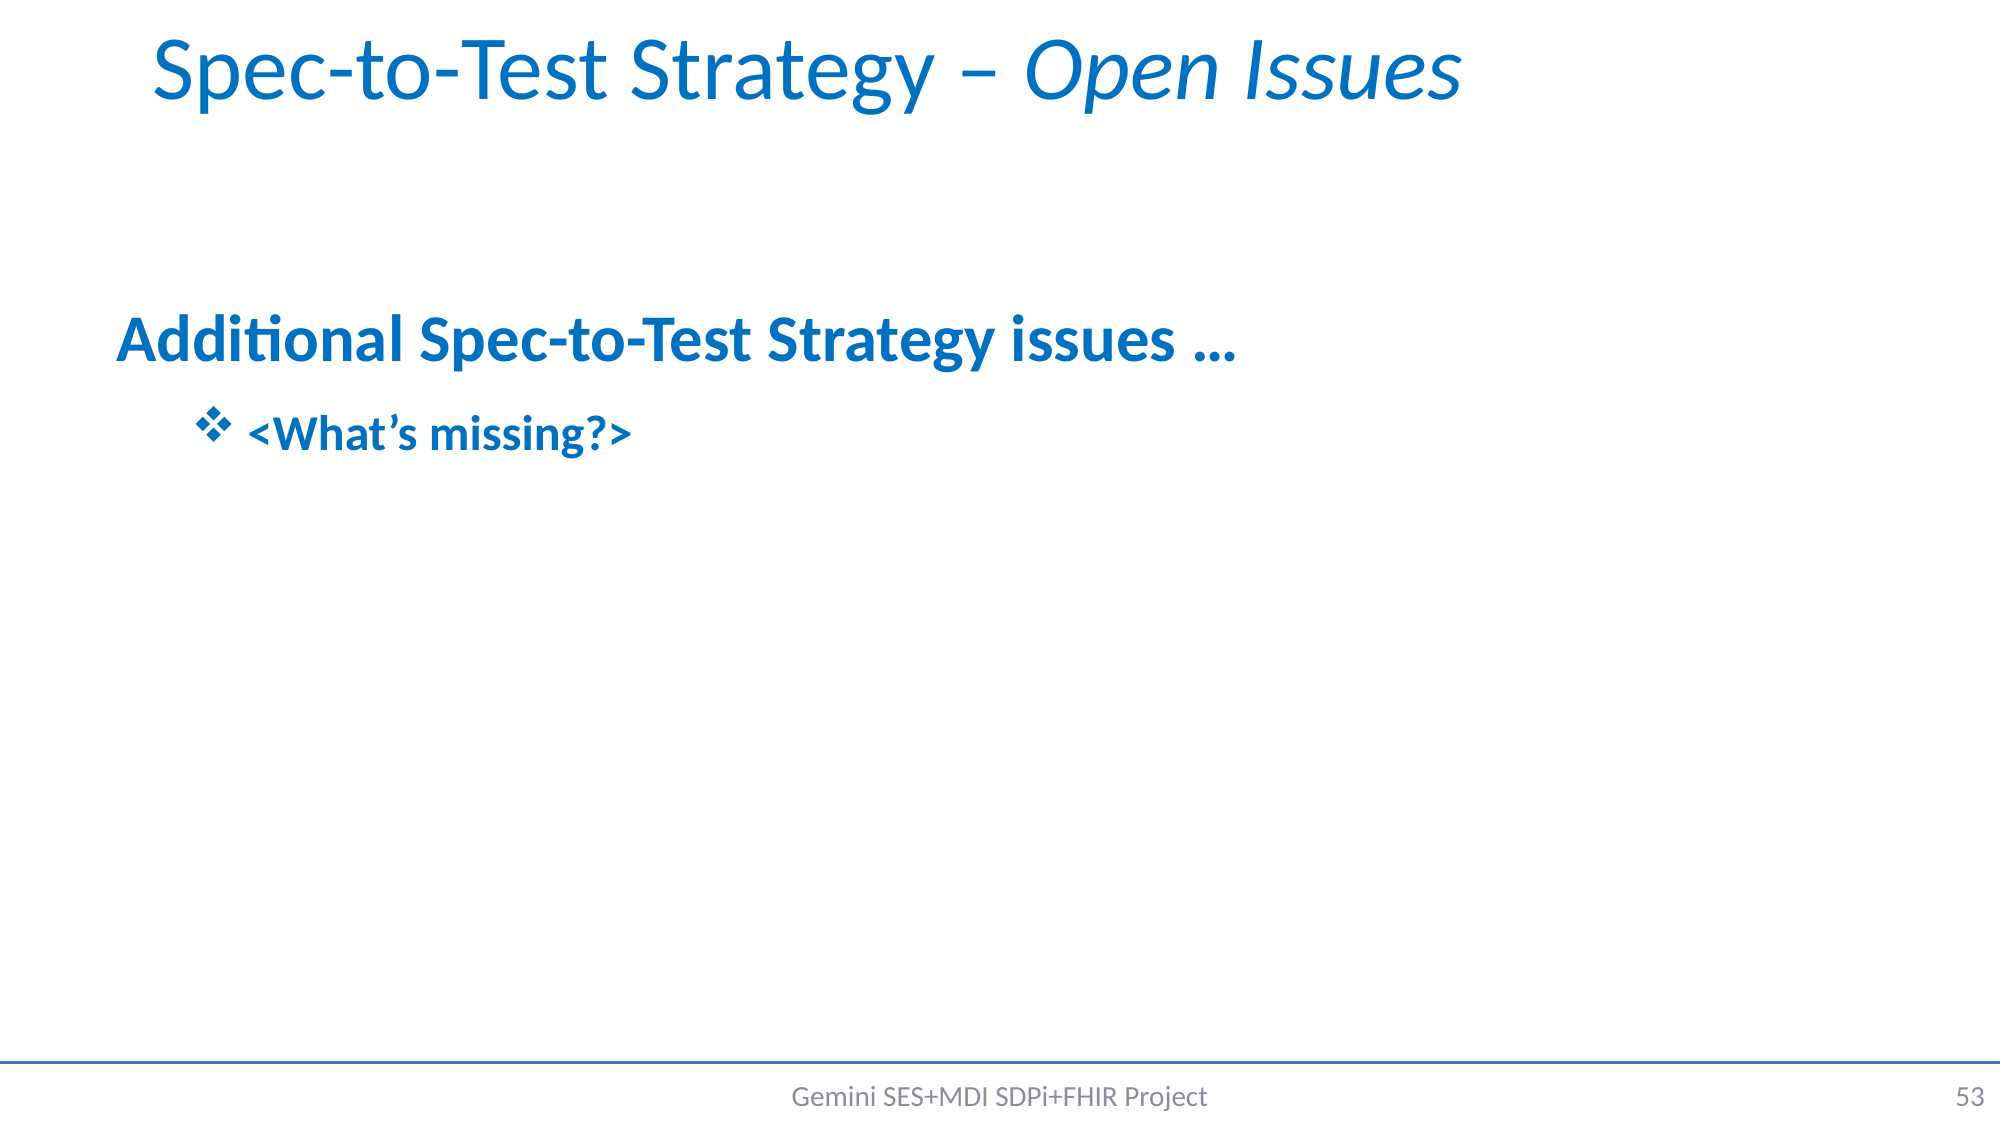

# Spec-to-Test Strategy – Open Issues
Additional Spec-to-Test Strategy issues …
<What’s missing?>
Gemini SES+MDI SDPi+FHIR Project
53